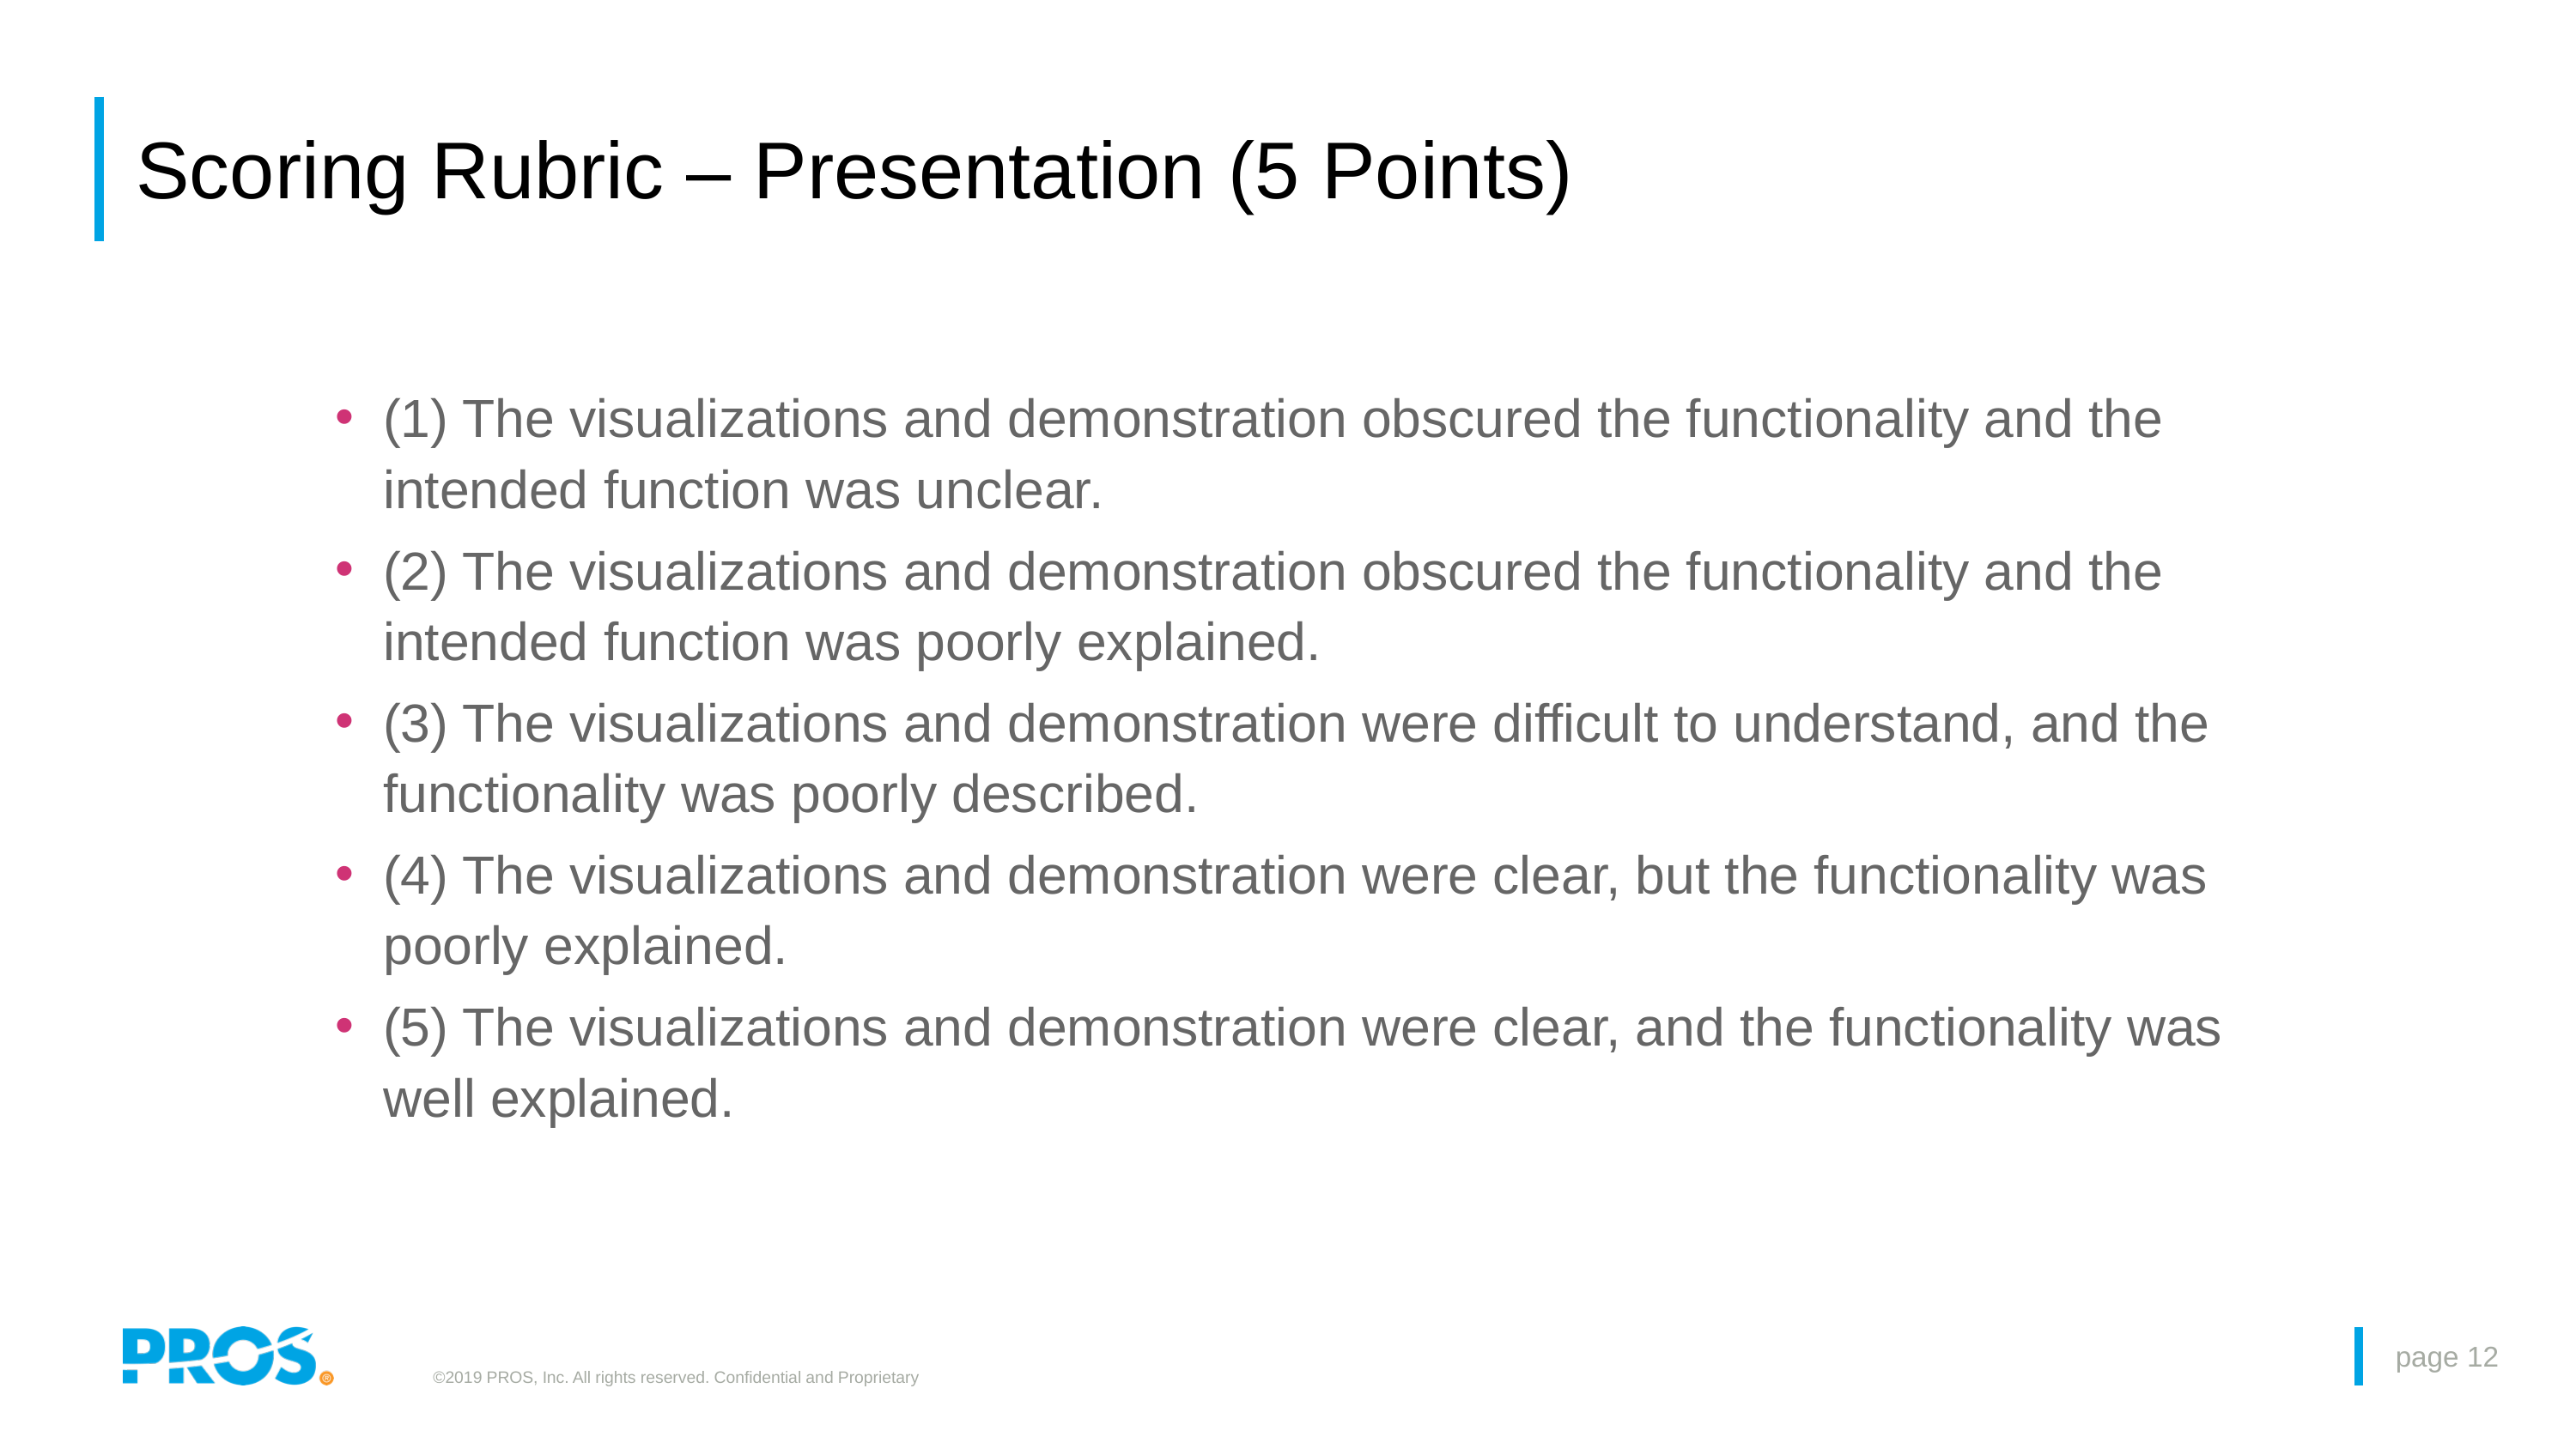

# Scoring Rubric – Presentation (5 Points)
(1) The visualizations and demonstration obscured the functionality and the intended function was unclear.
(2) The visualizations and demonstration obscured the functionality and the intended function was poorly explained.
(3) The visualizations and demonstration were difficult to understand, and the functionality was poorly described.
(4) The visualizations and demonstration were clear, but the functionality was poorly explained.
(5) The visualizations and demonstration were clear, and the functionality was well explained.